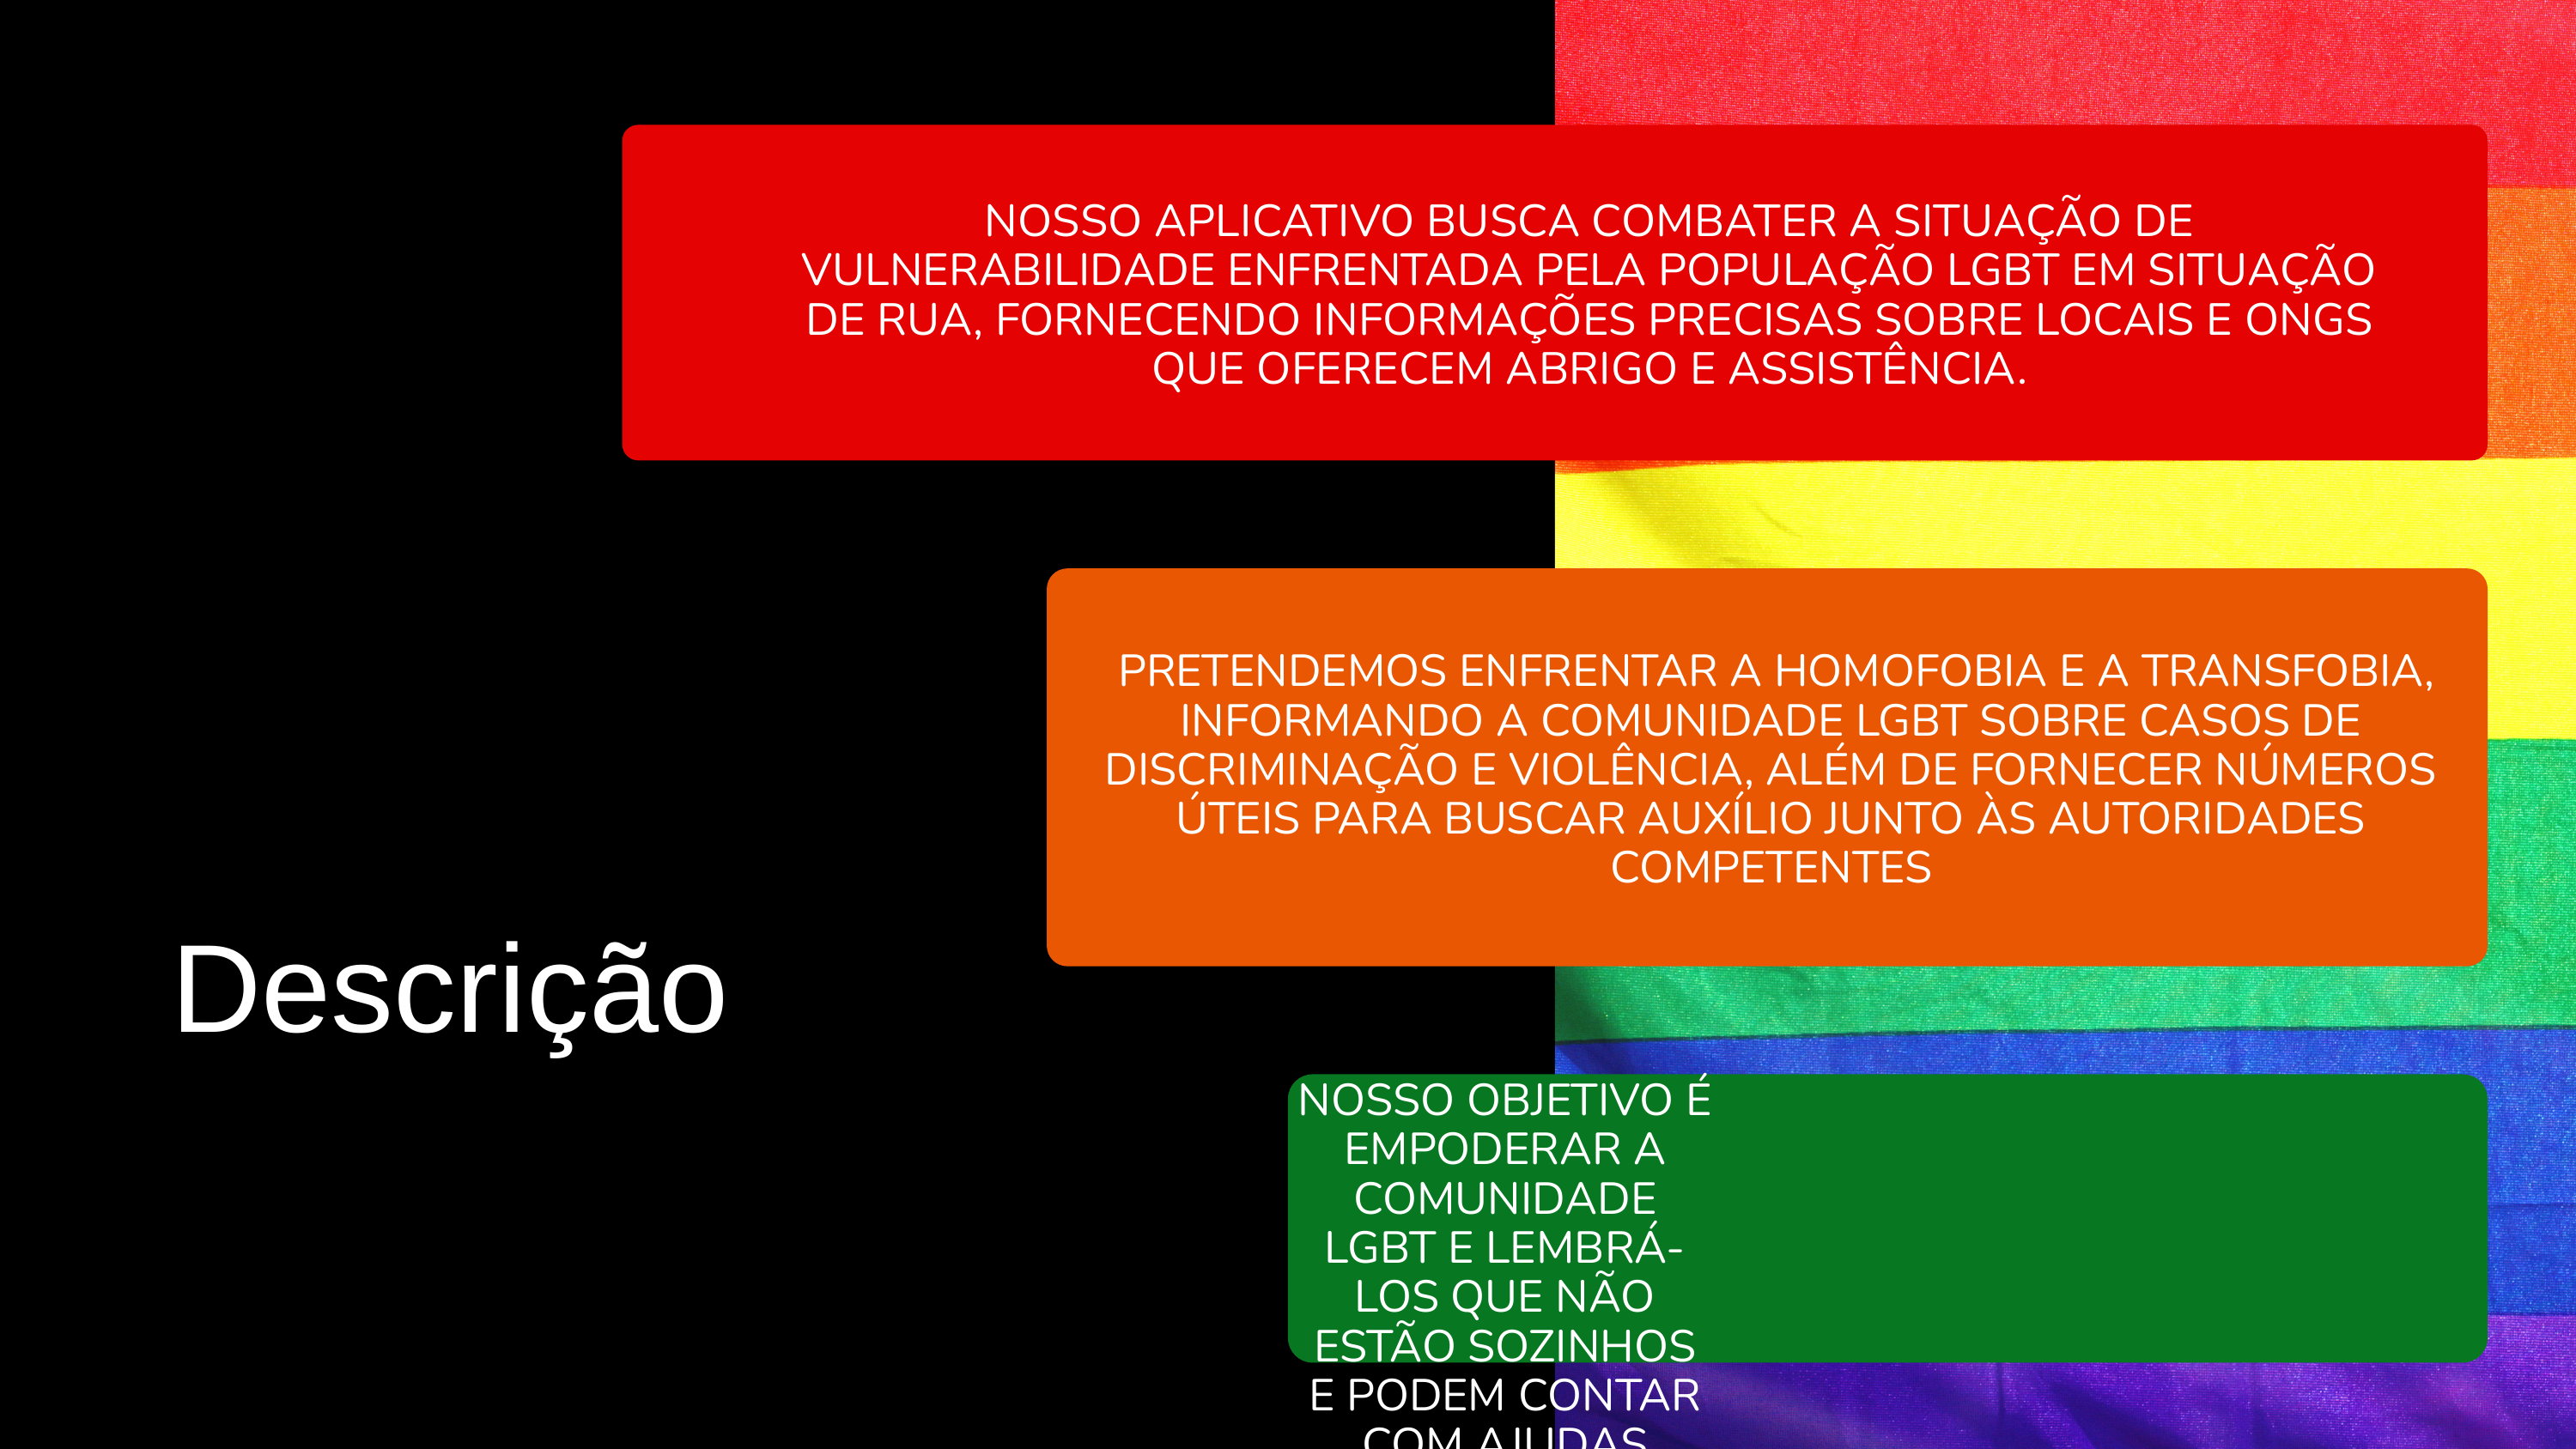

NOSSO APLICATIVO BUSCA COMBATER A SITUAÇÃO DE VULNERABILIDADE ENFRENTADA PELA POPULAÇÃO LGBT EM SITUAÇÃO DE RUA, FORNECENDO INFORMAÇÕES PRECISAS SOBRE LOCAIS E ONGS QUE OFERECEM ABRIGO E ASSISTÊNCIA.

 PRETENDEMOS ENFRENTAR A HOMOFOBIA E A TRANSFOBIA, INFORMANDO A COMUNIDADE LGBT SOBRE CASOS DE DISCRIMINAÇÃO E VIOLÊNCIA, ALÉM DE FORNECER NÚMEROS ÚTEIS PARA BUSCAR AUXÍLIO JUNTO ÀS AUTORIDADES COMPETENTES
Descrição

NOSSO OBJETIVO É EMPODERAR A COMUNIDADE LGBT E LEMBRÁ-LOS QUE NÃO ESTÃO SOZINHOS E PODEM CONTAR COM AJUDAS EXTERNAS.